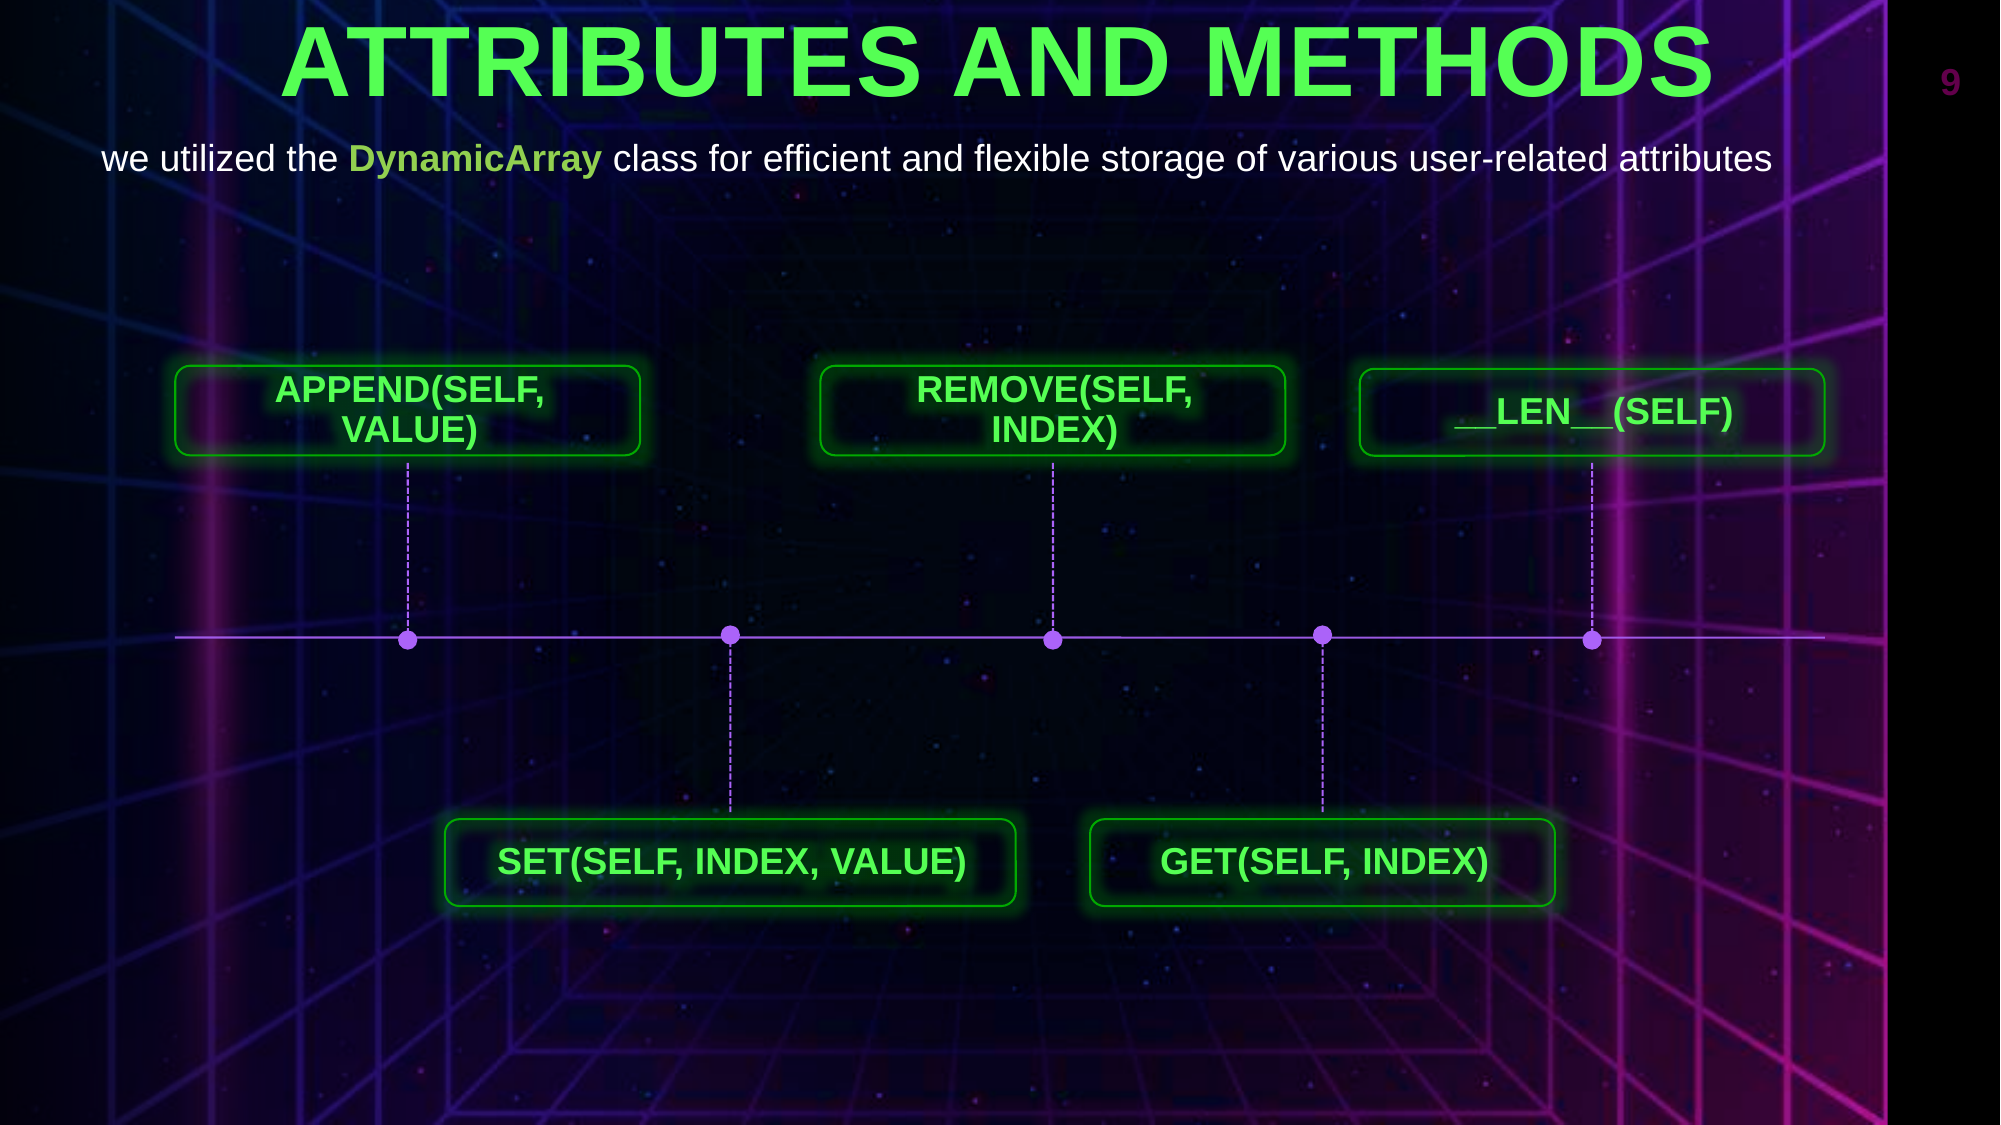

9
# Attributes and methods
we utilized the DynamicArray class for efficient and flexible storage of various user-related attributes

append(self, value)

set(self, index, value)

remove(self, index)

get(self, index)

__len__(self)